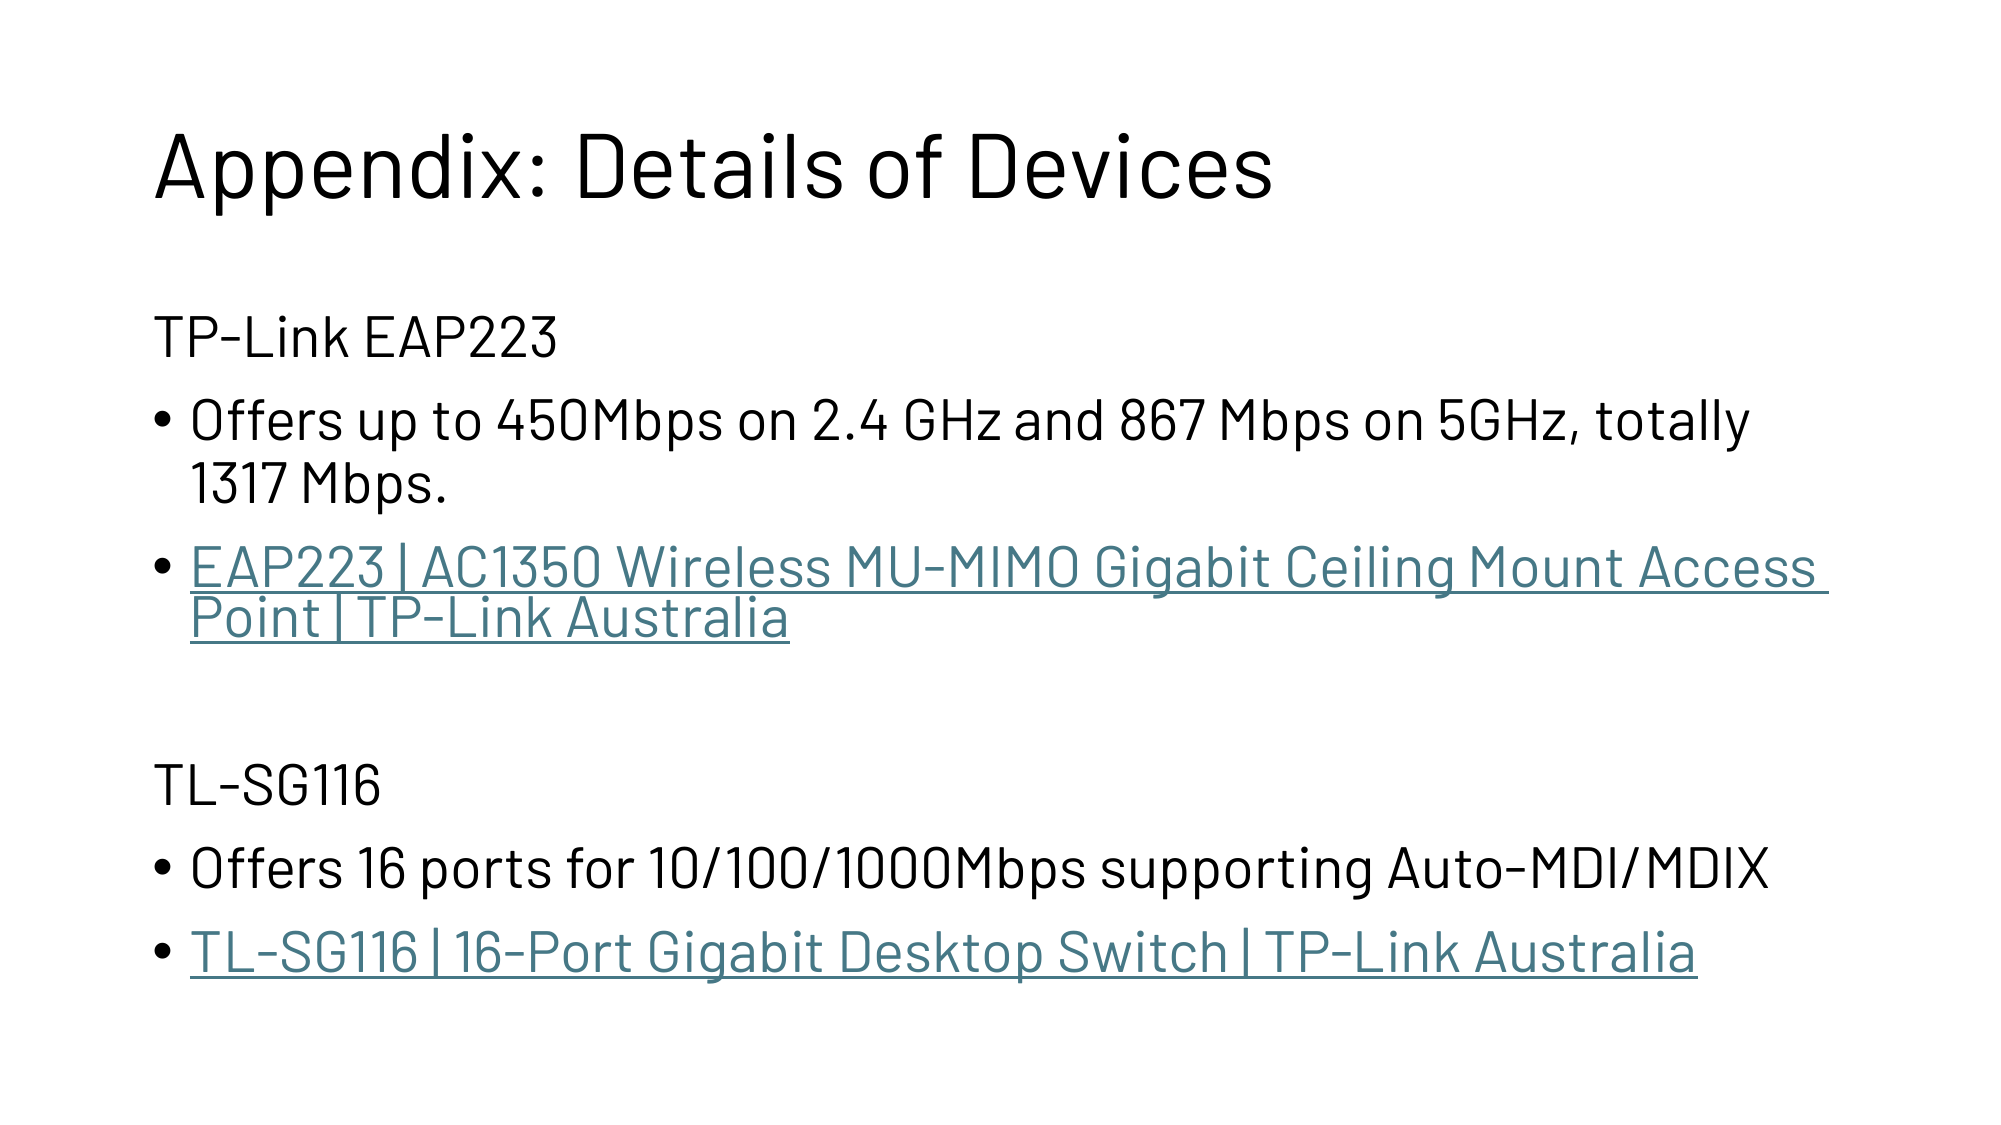

# Appendix: Details of Devices
TP-Link EAP223
Offers up to 450Mbps on 2.4 GHz and 867 Mbps on 5GHz, totally 1317 Mbps.
EAP223 | AC1350 Wireless MU-MIMO Gigabit Ceiling Mount Access Point | TP-Link Australia

TL-SG116
Offers 16 ports for 10/100/1000Mbps supporting Auto-MDI/MDIX
TL-SG116 | 16-Port Gigabit Desktop Switch | TP-Link Australia